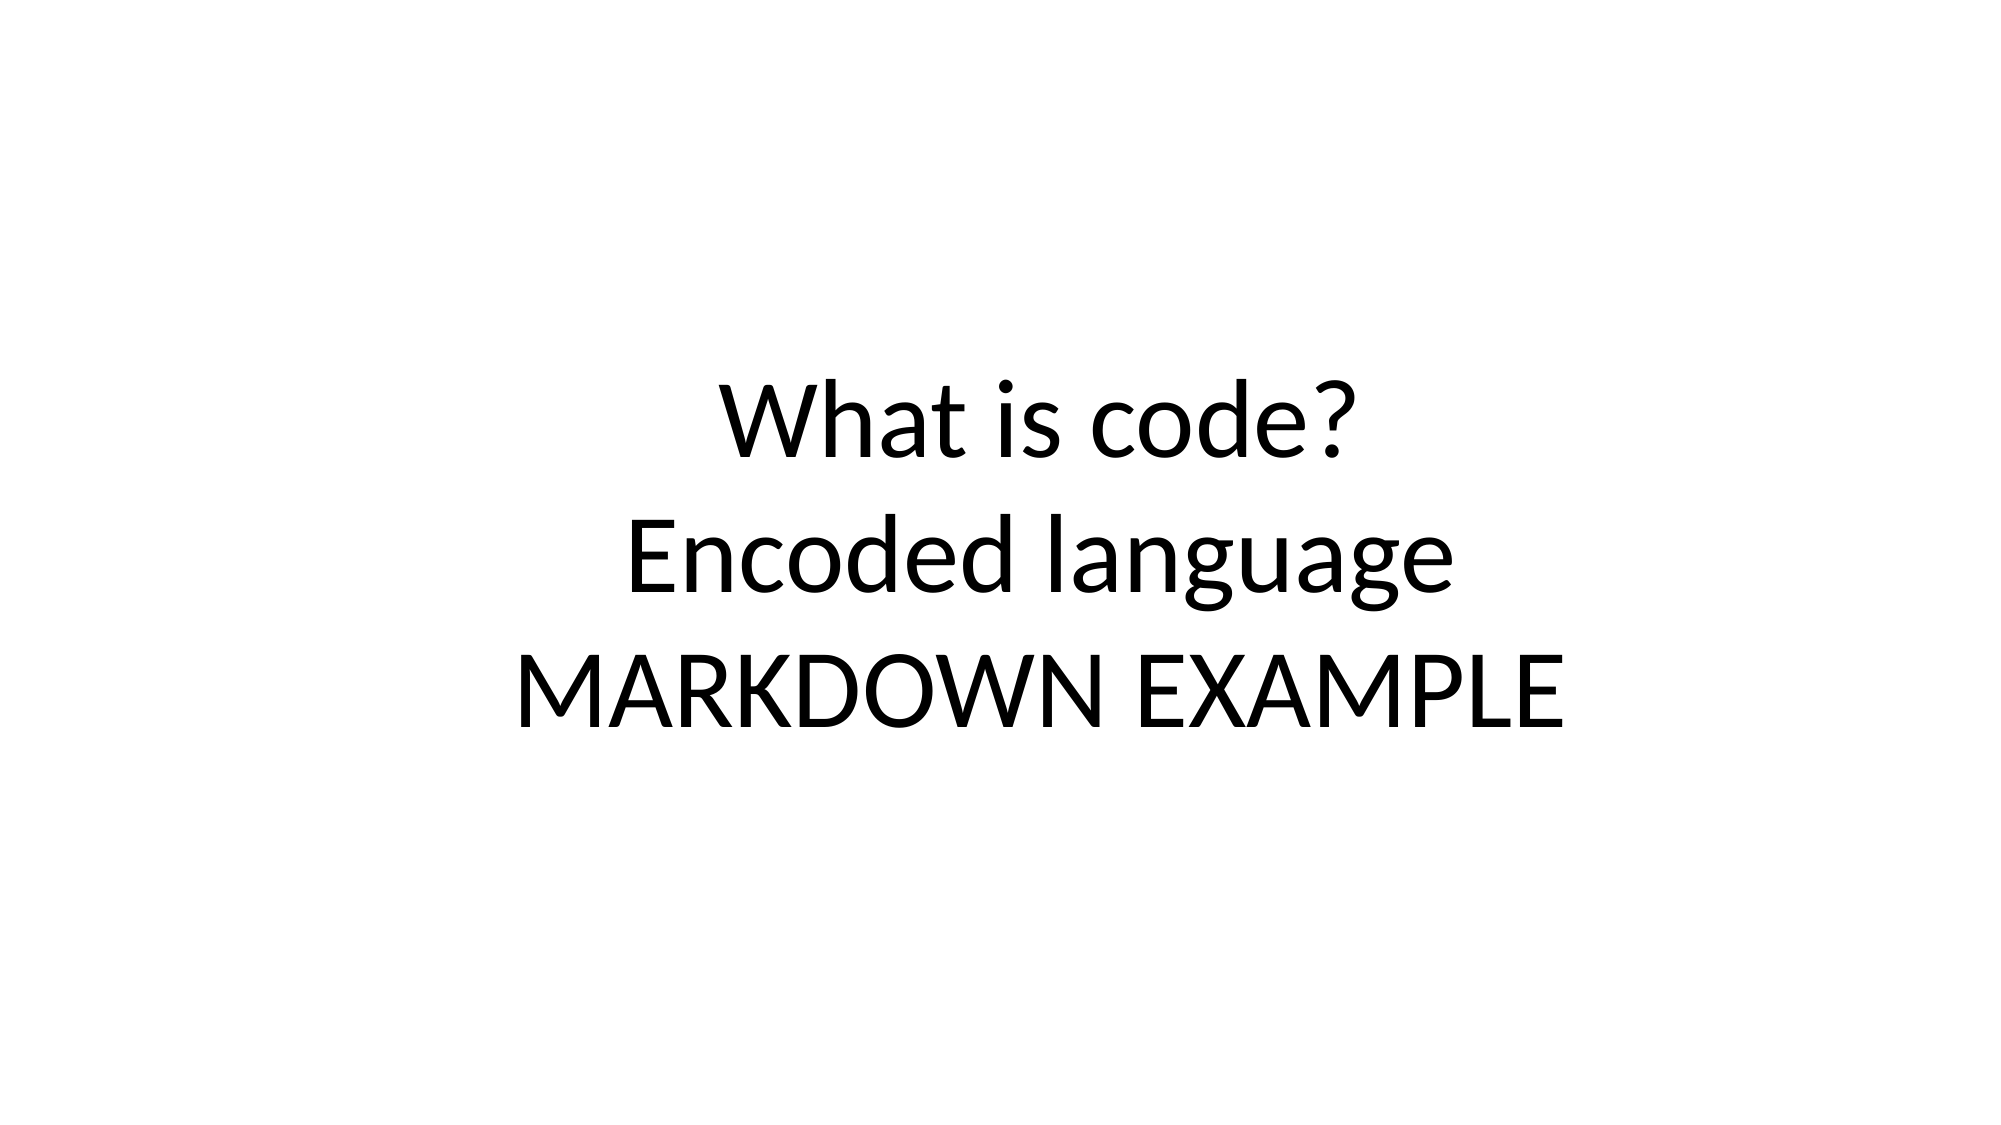

What is code?
Encoded language
MARKDOWN EXAMPLE